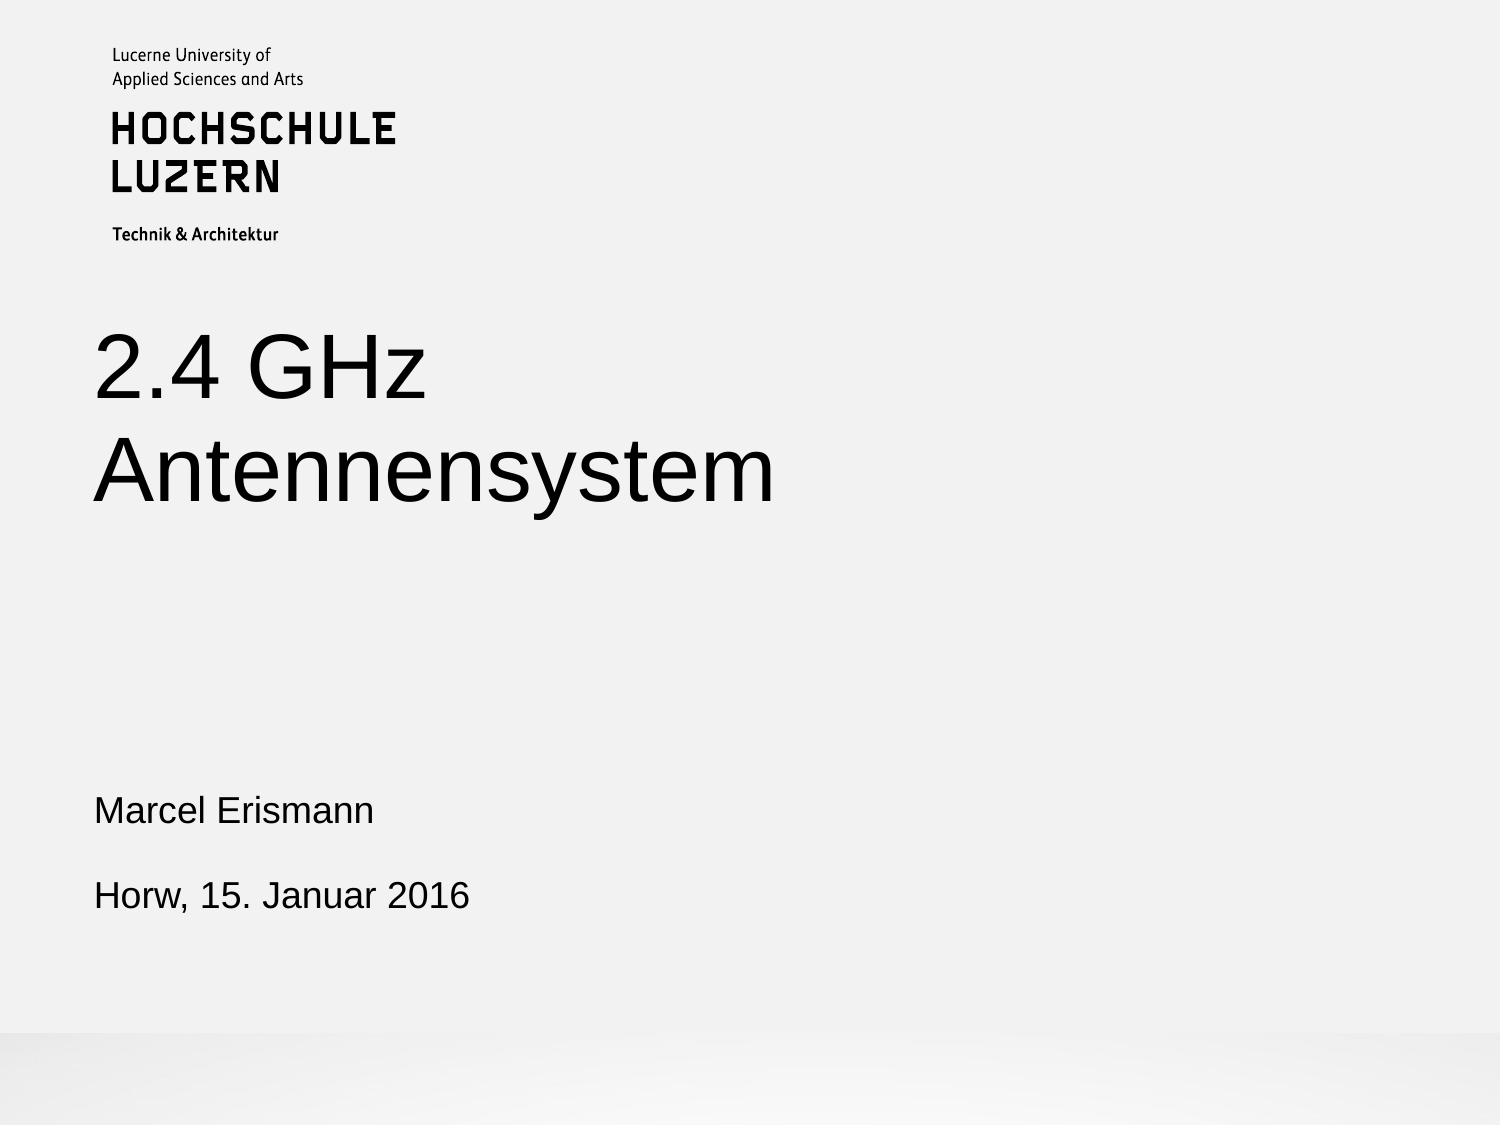

2.4 GHz
Antennensystem
Marcel Erismann

Horw, 15. Januar 2016